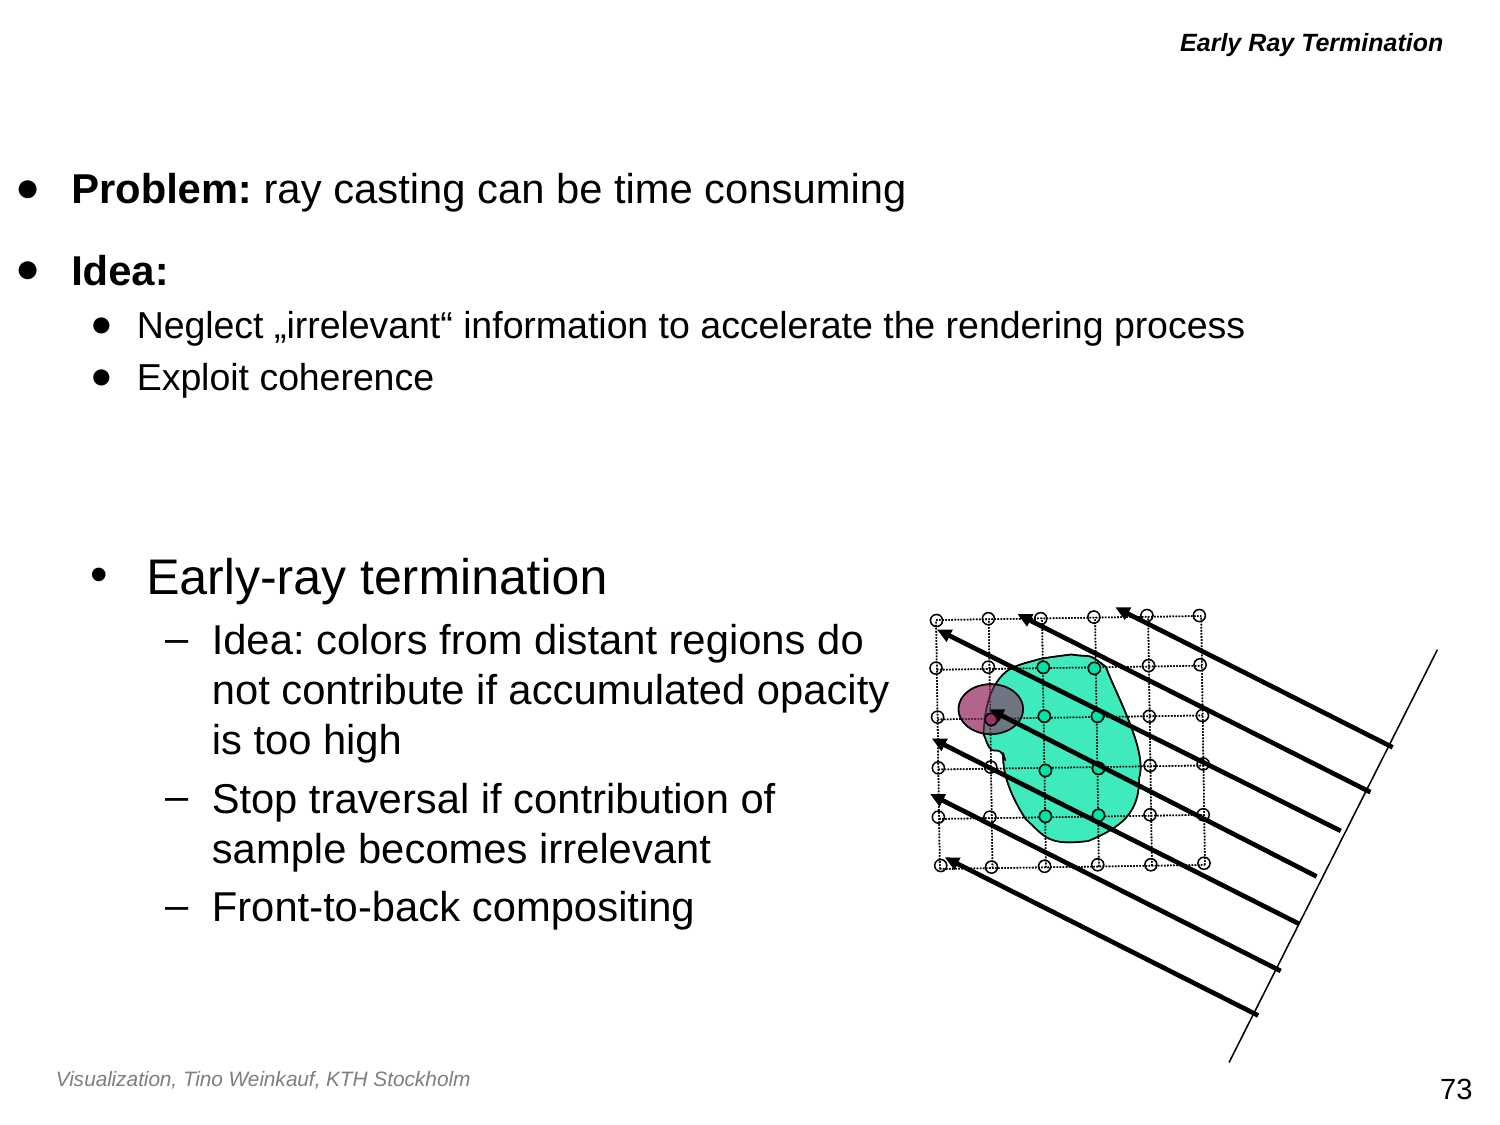

# Early Ray Termination
Problem: ray casting can be time consuming
Idea:
Neglect „irrelevant“ information to accelerate the rendering process
Exploit coherence
Early-ray termination
Idea: colors from distant regions do not contribute if accumulated opacity is too high
Stop traversal if contribution of sample becomes irrelevant
Front-to-back compositing

73